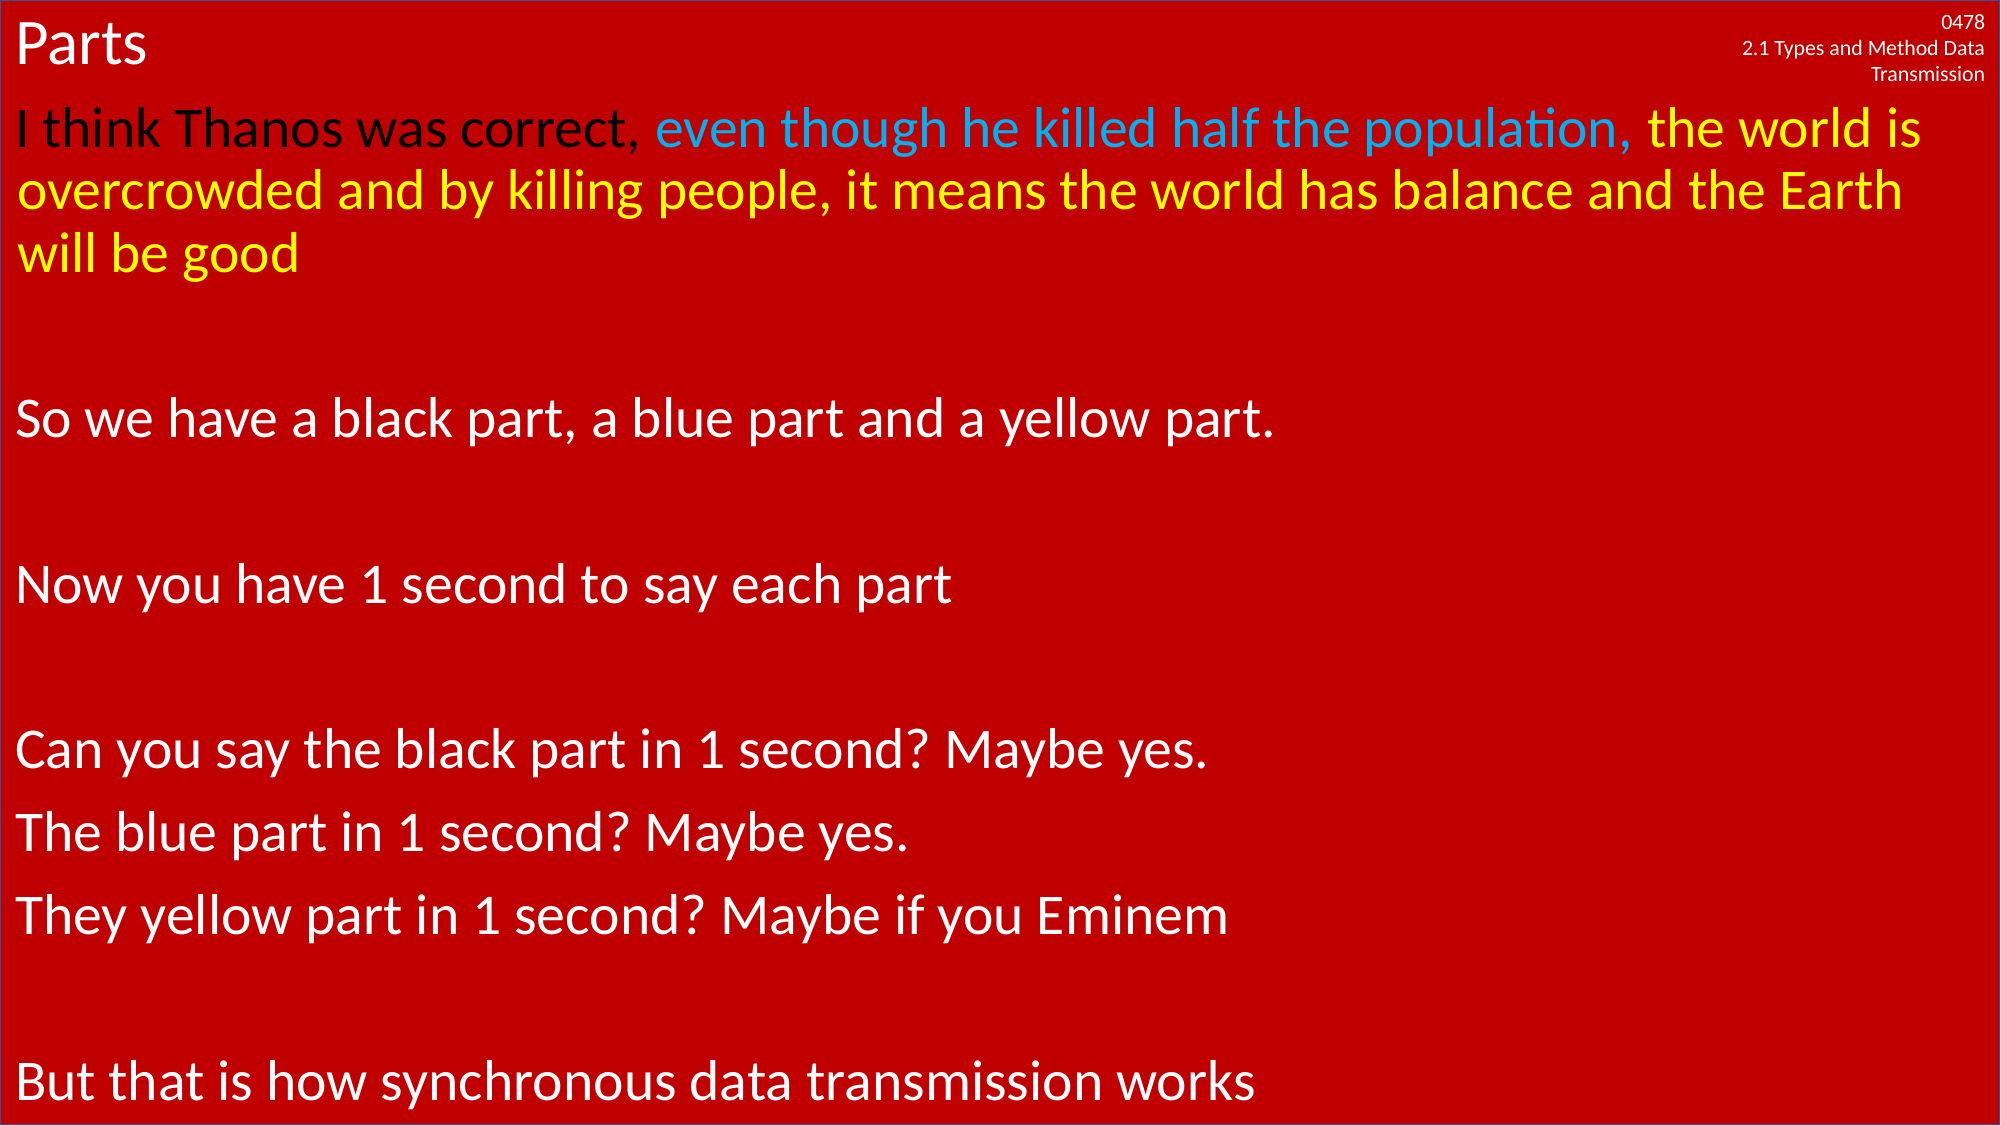

# Parts
I think Thanos was correct, even though he killed half the population, the world is overcrowded and by killing people, it means the world has balance and the Earth will be good

So we have a black part, a blue part and a yellow part.

Now you have 1 second to say each part

Can you say the black part in 1 second? Maybe yes.
The blue part in 1 second? Maybe yes.
They yellow part in 1 second? Maybe if you Eminem

But that is how synchronous data transmission works